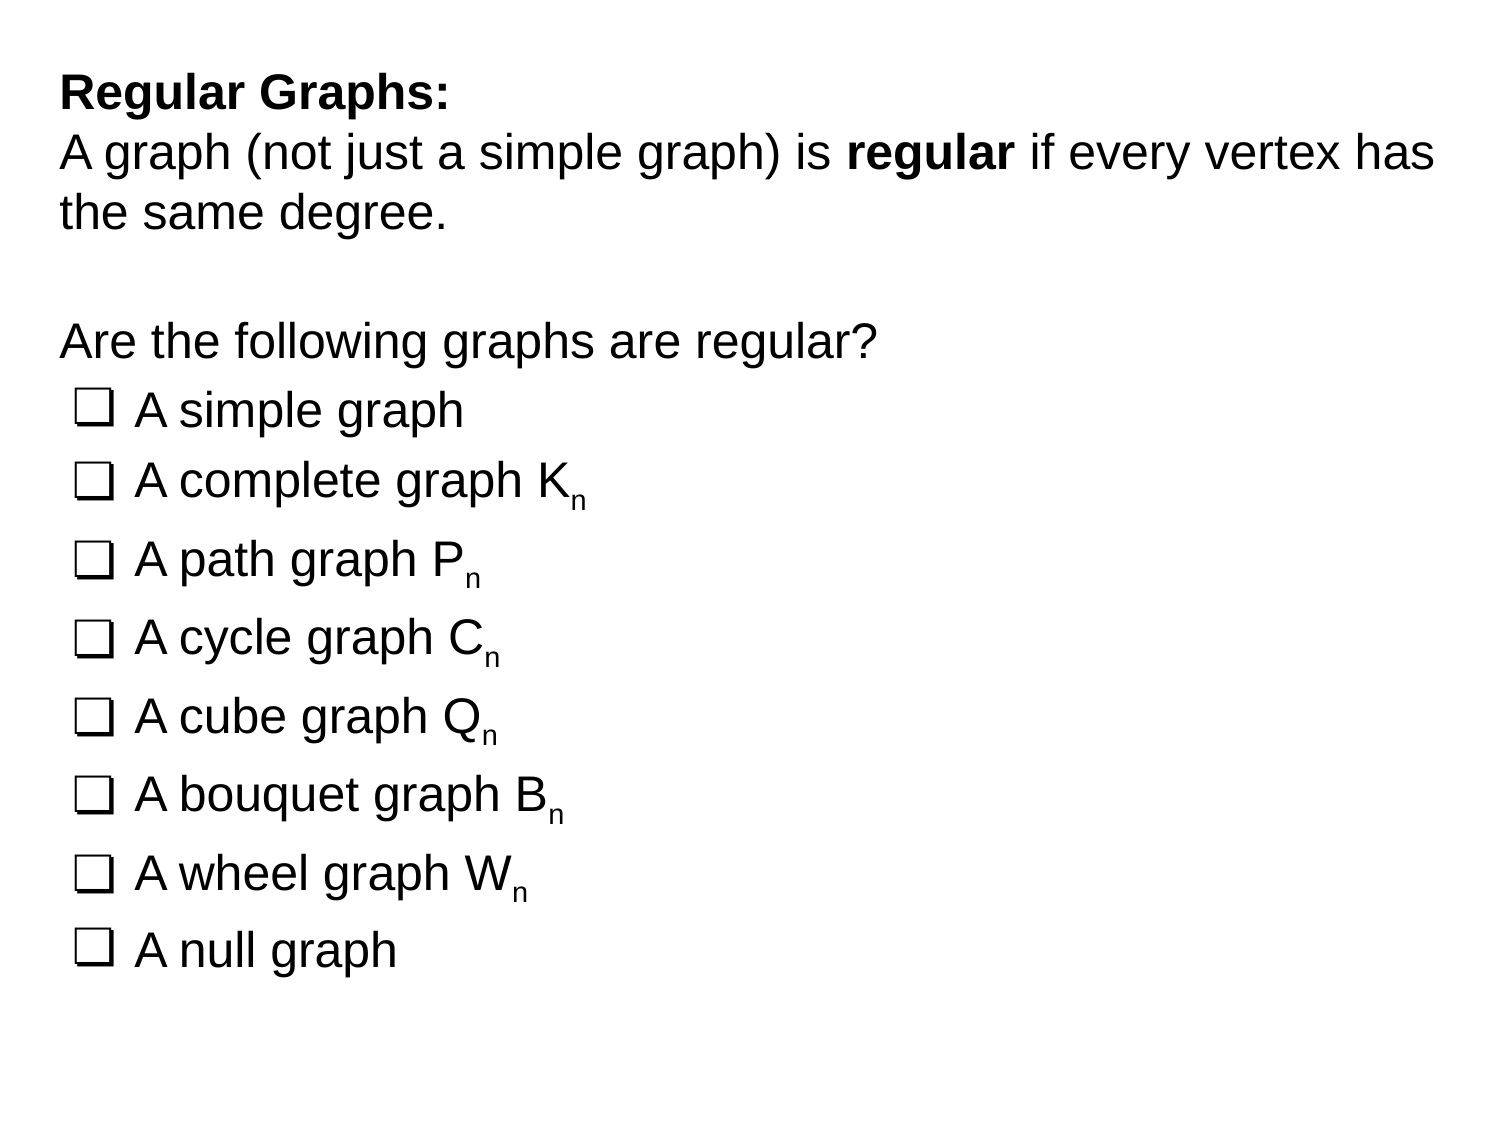

Regular Graphs:
A graph (not just a simple graph) is regular if every vertex has the same degree.

Are the following graphs are regular?
A simple graph
A complete graph Kn
A path graph Pn
A cycle graph Cn
A cube graph Qn
A bouquet graph Bn
A wheel graph Wn
A null graph